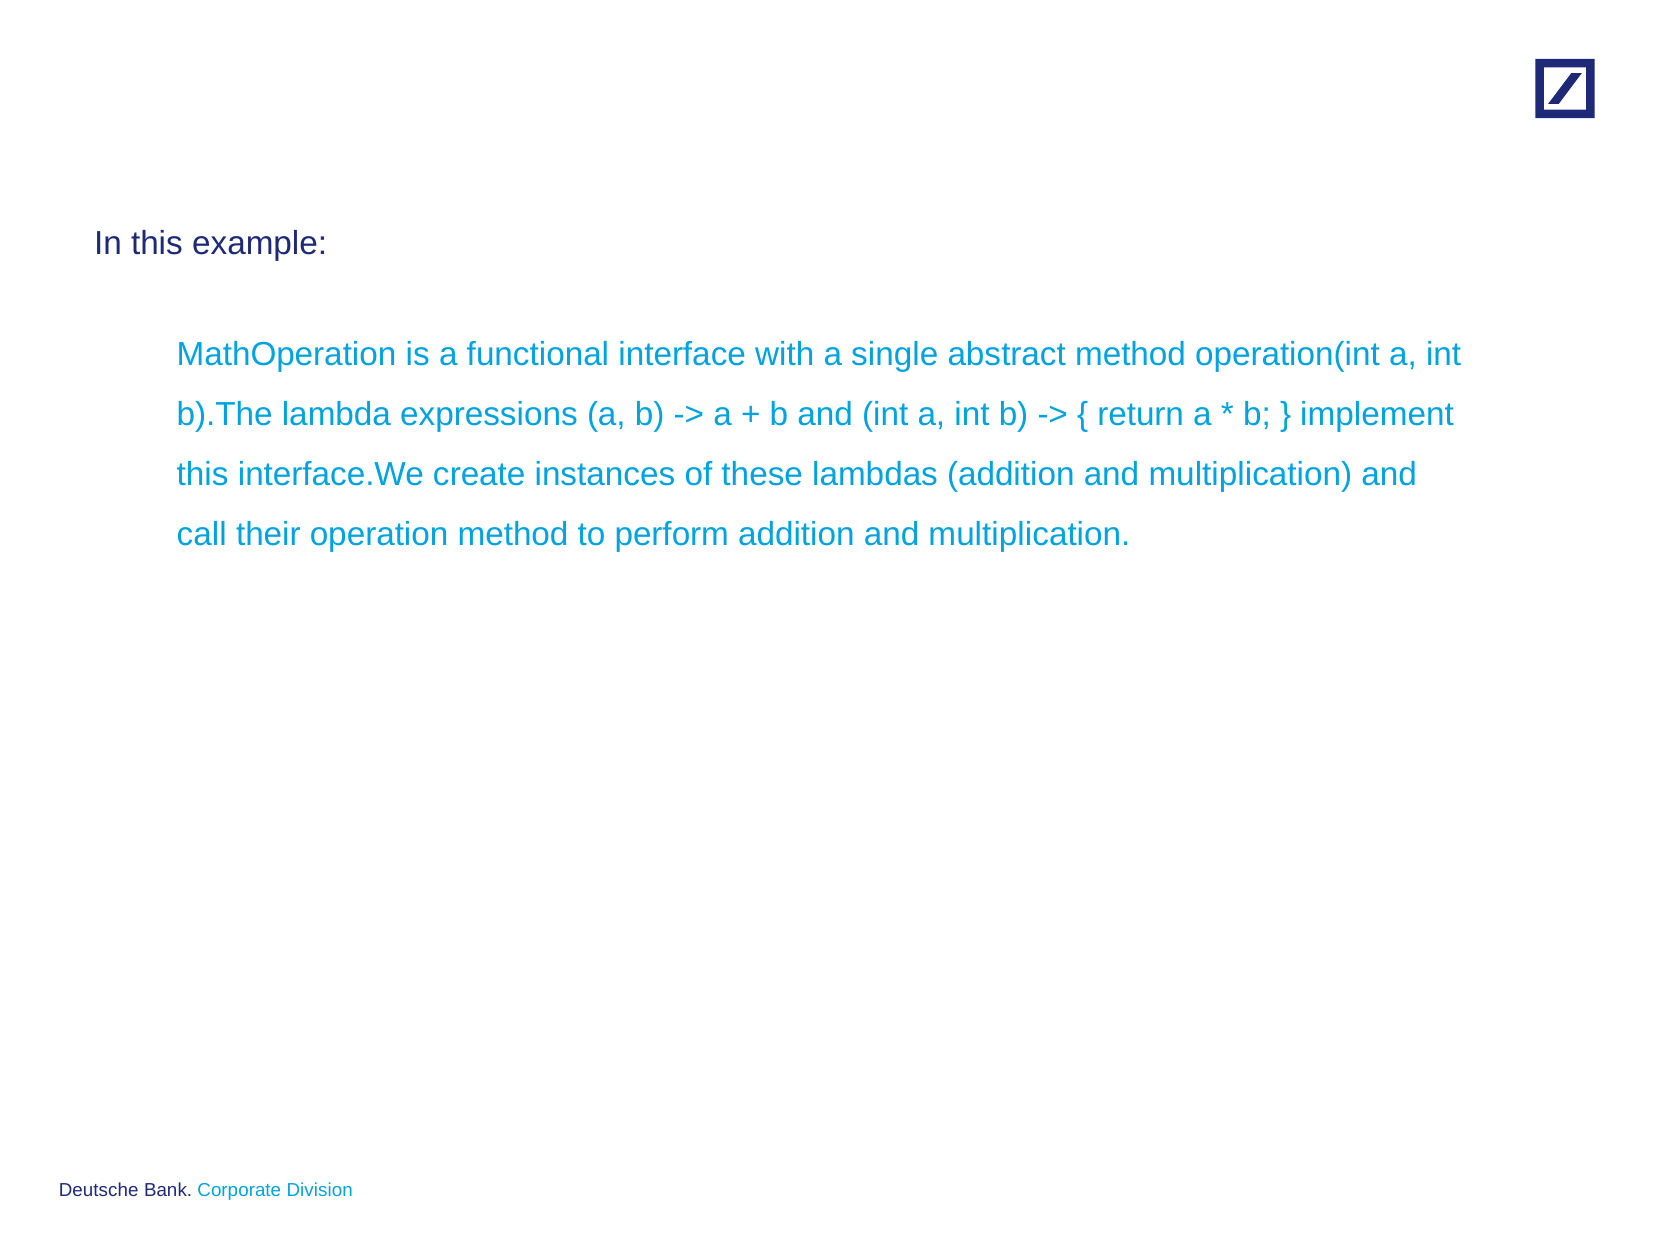

# In this example:
MathOperation is a functional interface with a single abstract method operation(int a, int b).The lambda expressions (a, b) -> a + b and (int a, int b) -> { return a * b; } implement this interface.We create instances of these lambdas (addition and multiplication) and call their operation method to perform addition and multiplication.